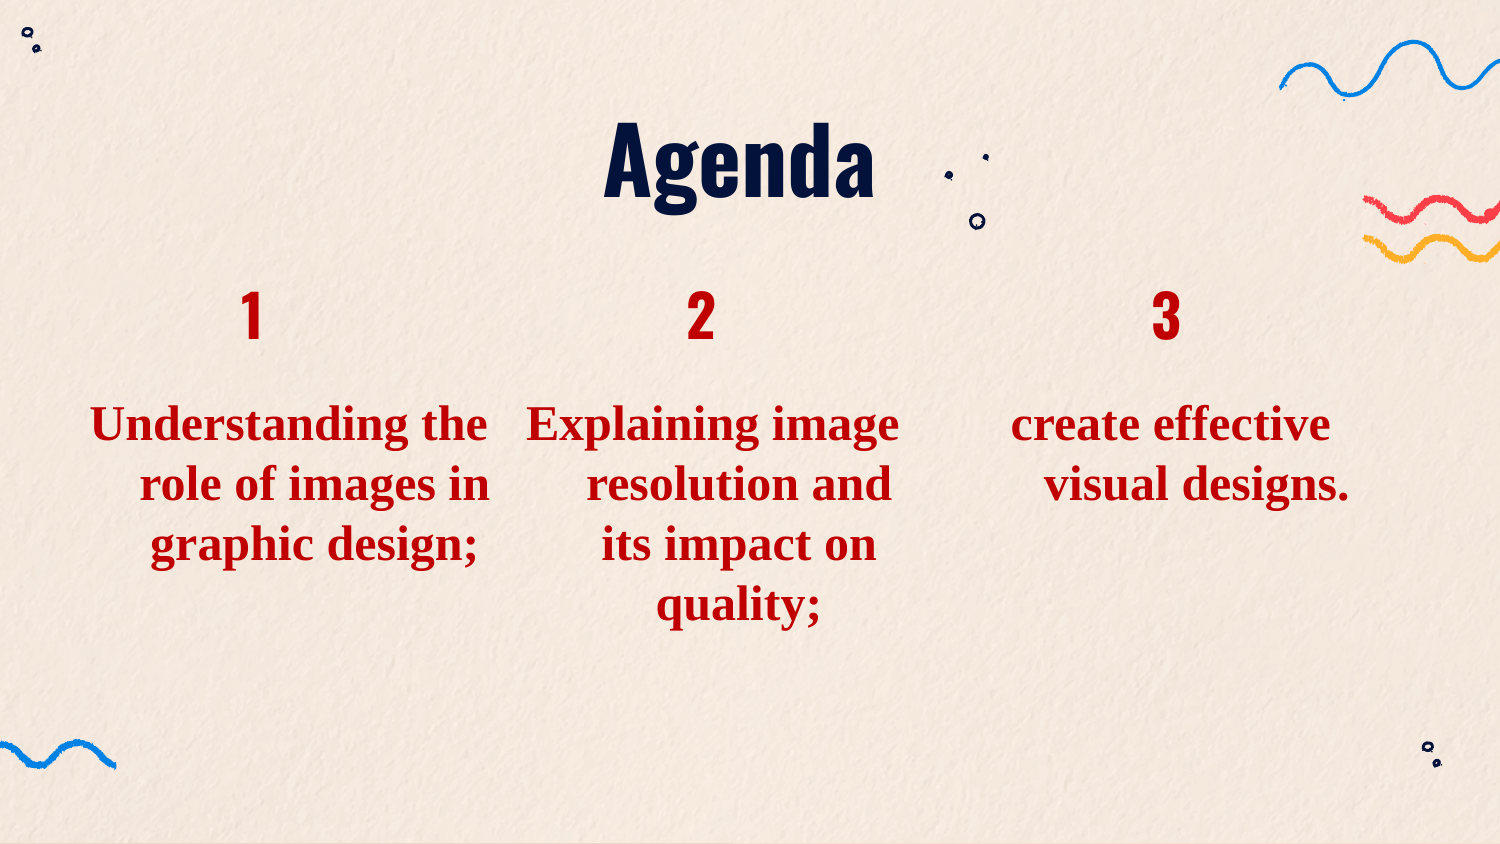

# Agenda
1
2
3
Explaining image resolution and its impact on quality;
create effective visual designs.

Understanding the role of images in graphic design;